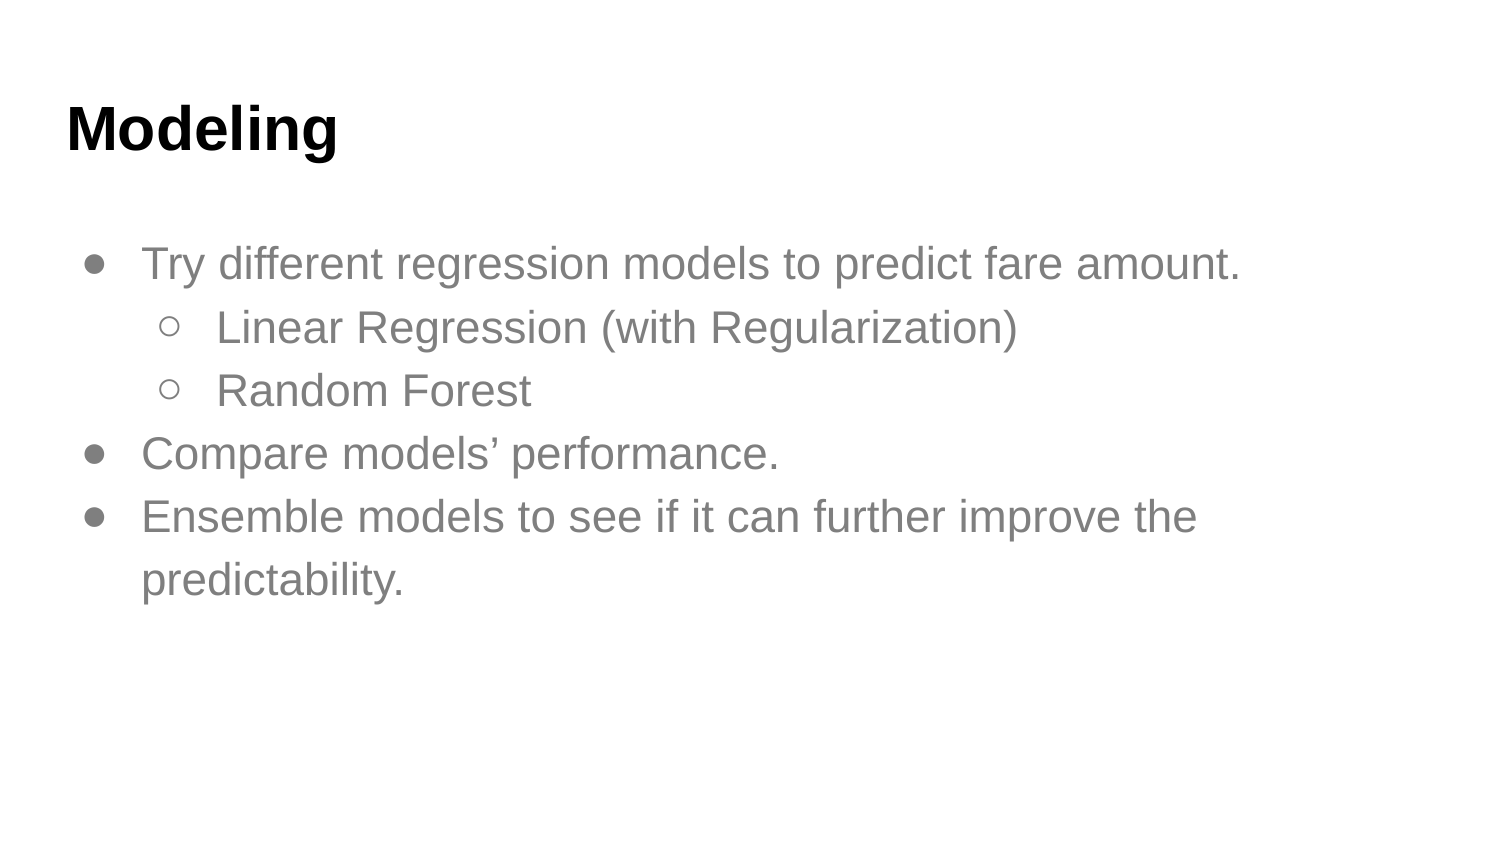

# Modeling
Try different regression models to predict fare amount.
Linear Regression (with Regularization)
Random Forest
Compare models’ performance.
Ensemble models to see if it can further improve the predictability.